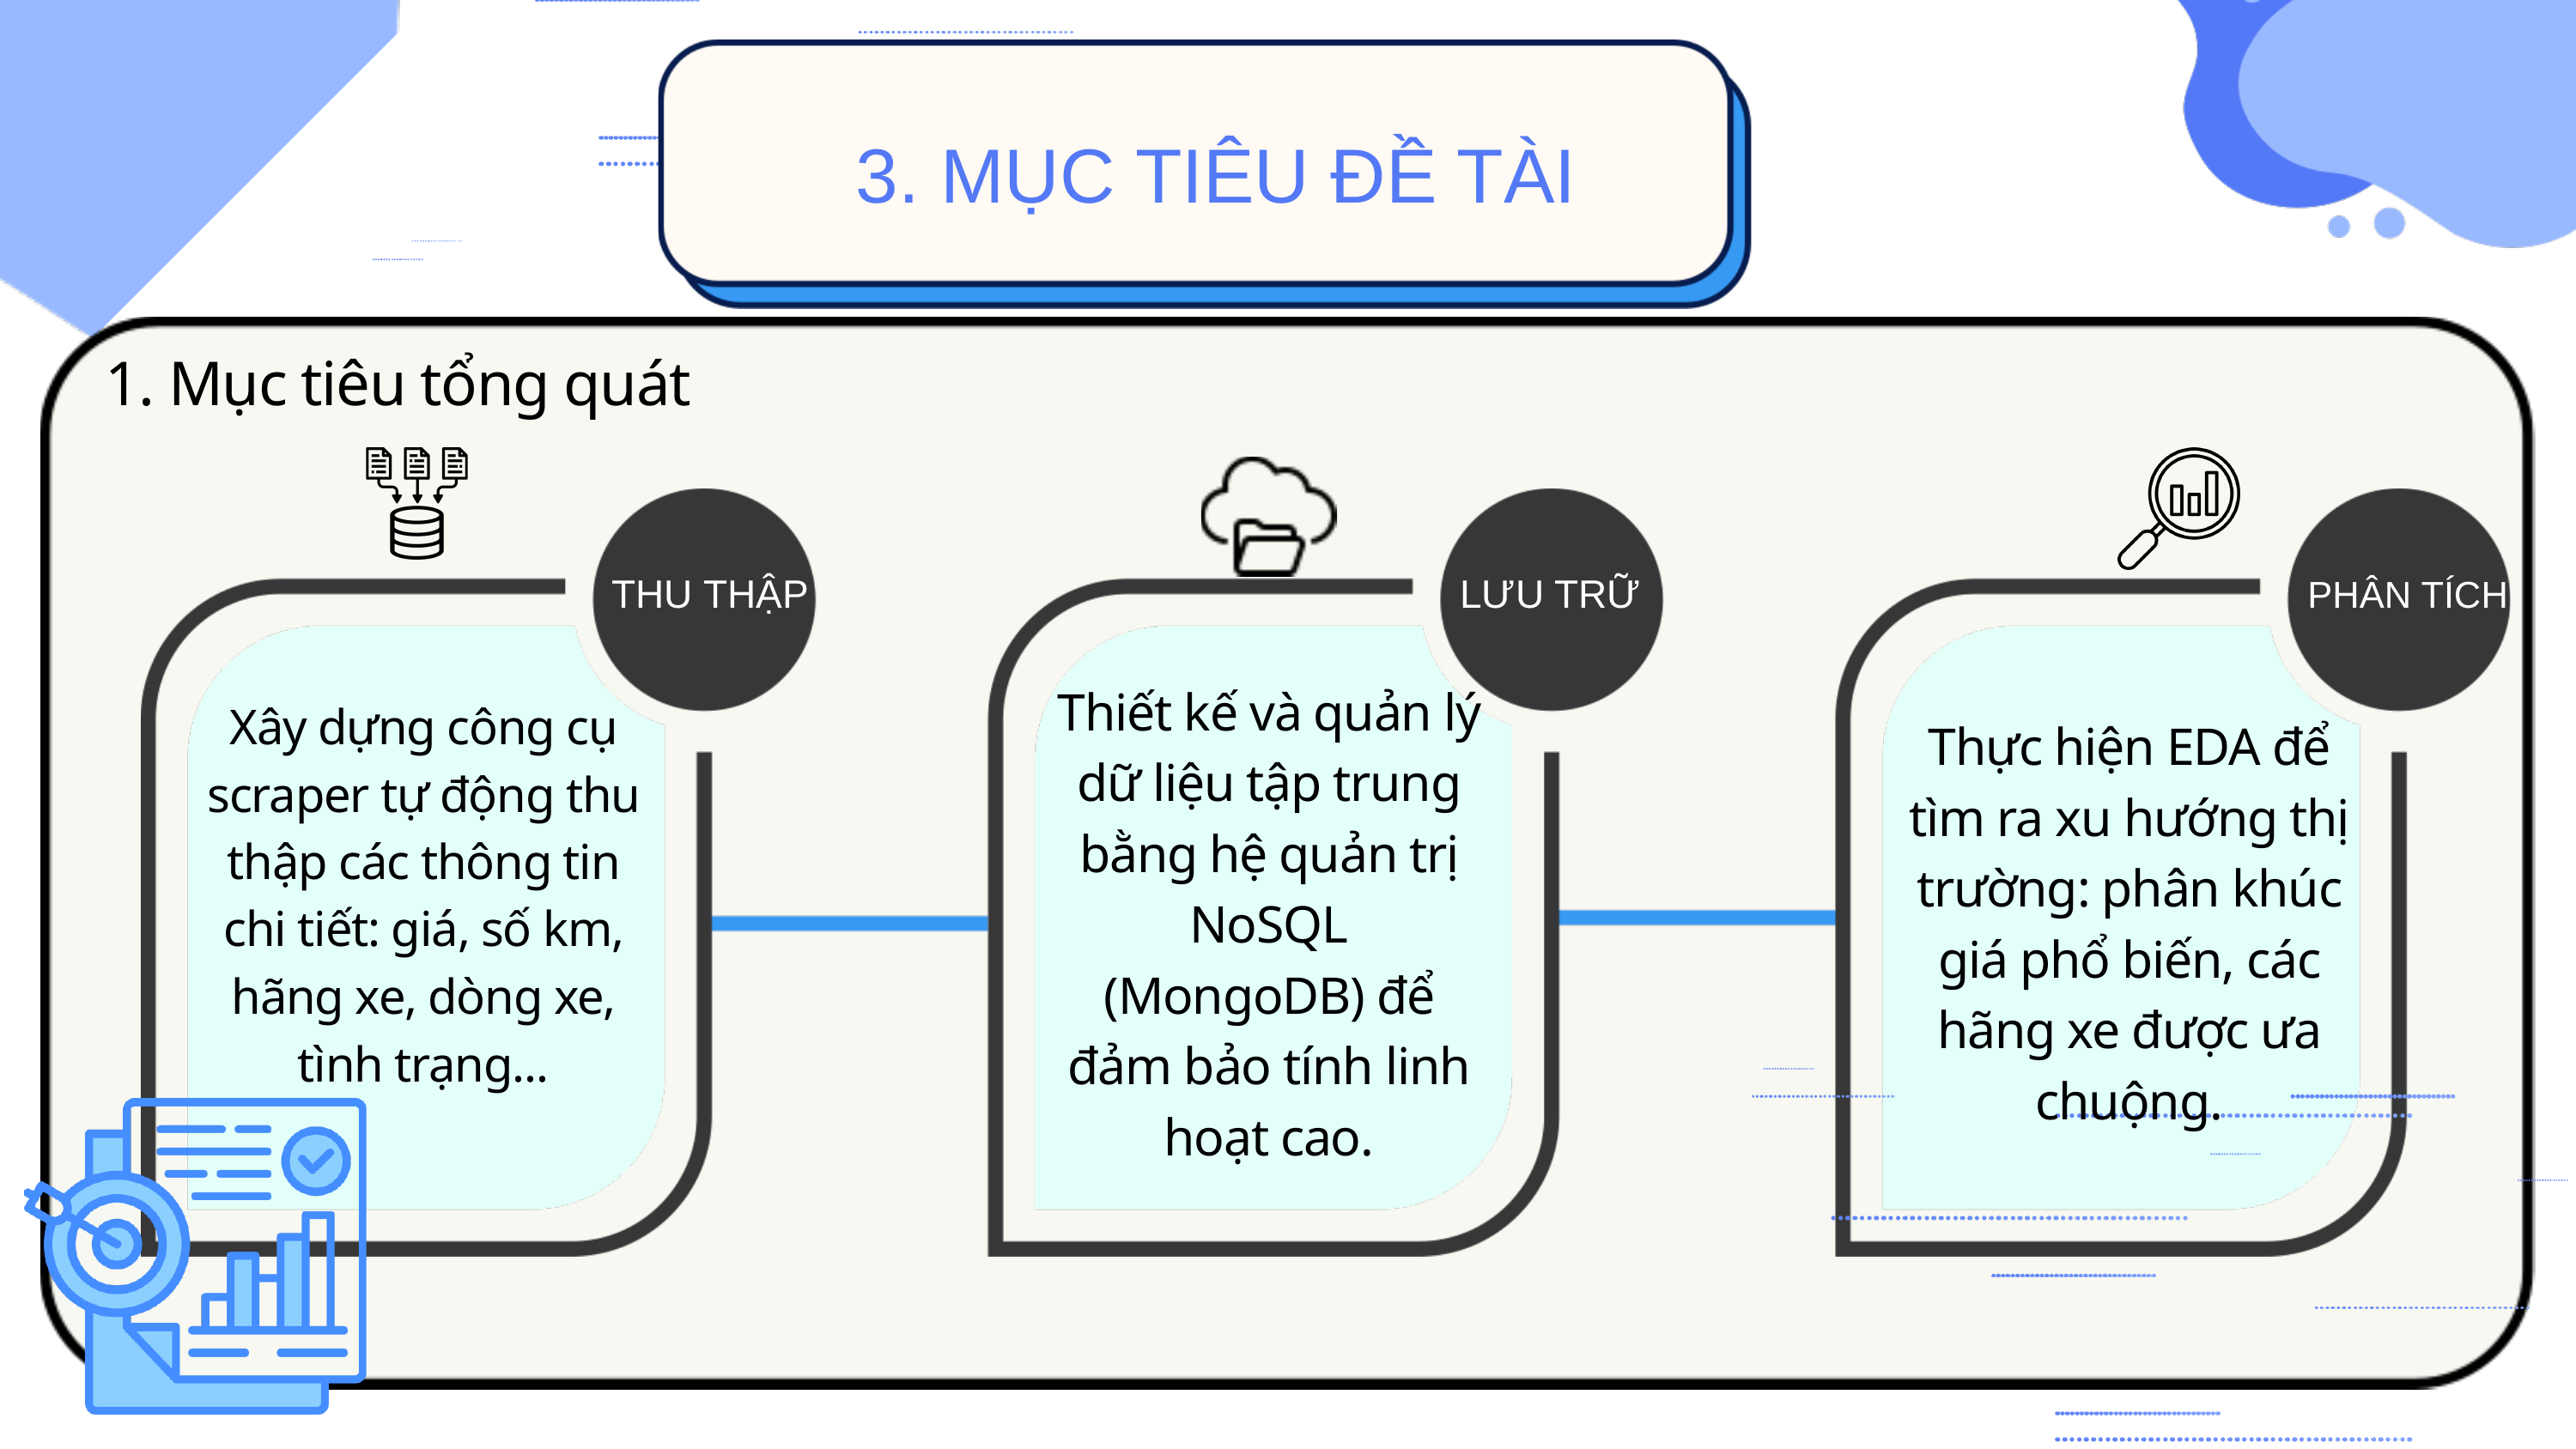

3. MỤC TIÊU ĐỀ TÀI

1. Mục tiêu tổng quát

THU THẬP
LƯU TRỮ
PHÂN TÍCH
Thiết kế và quản lý dữ liệu tập trung bằng hệ quản trị NoSQL
(MongoDB) để đảm bảo tính linh hoạt cao.

Xây dựng công cụ scraper tự động thu thập các thông tin chi tiết: giá, số km, hãng xe, dòng xe, tình trạng...

Thực hiện EDA để tìm ra xu hướng thị trường: phân khúc giá phổ biến, các hãng xe được ưa chuộng.